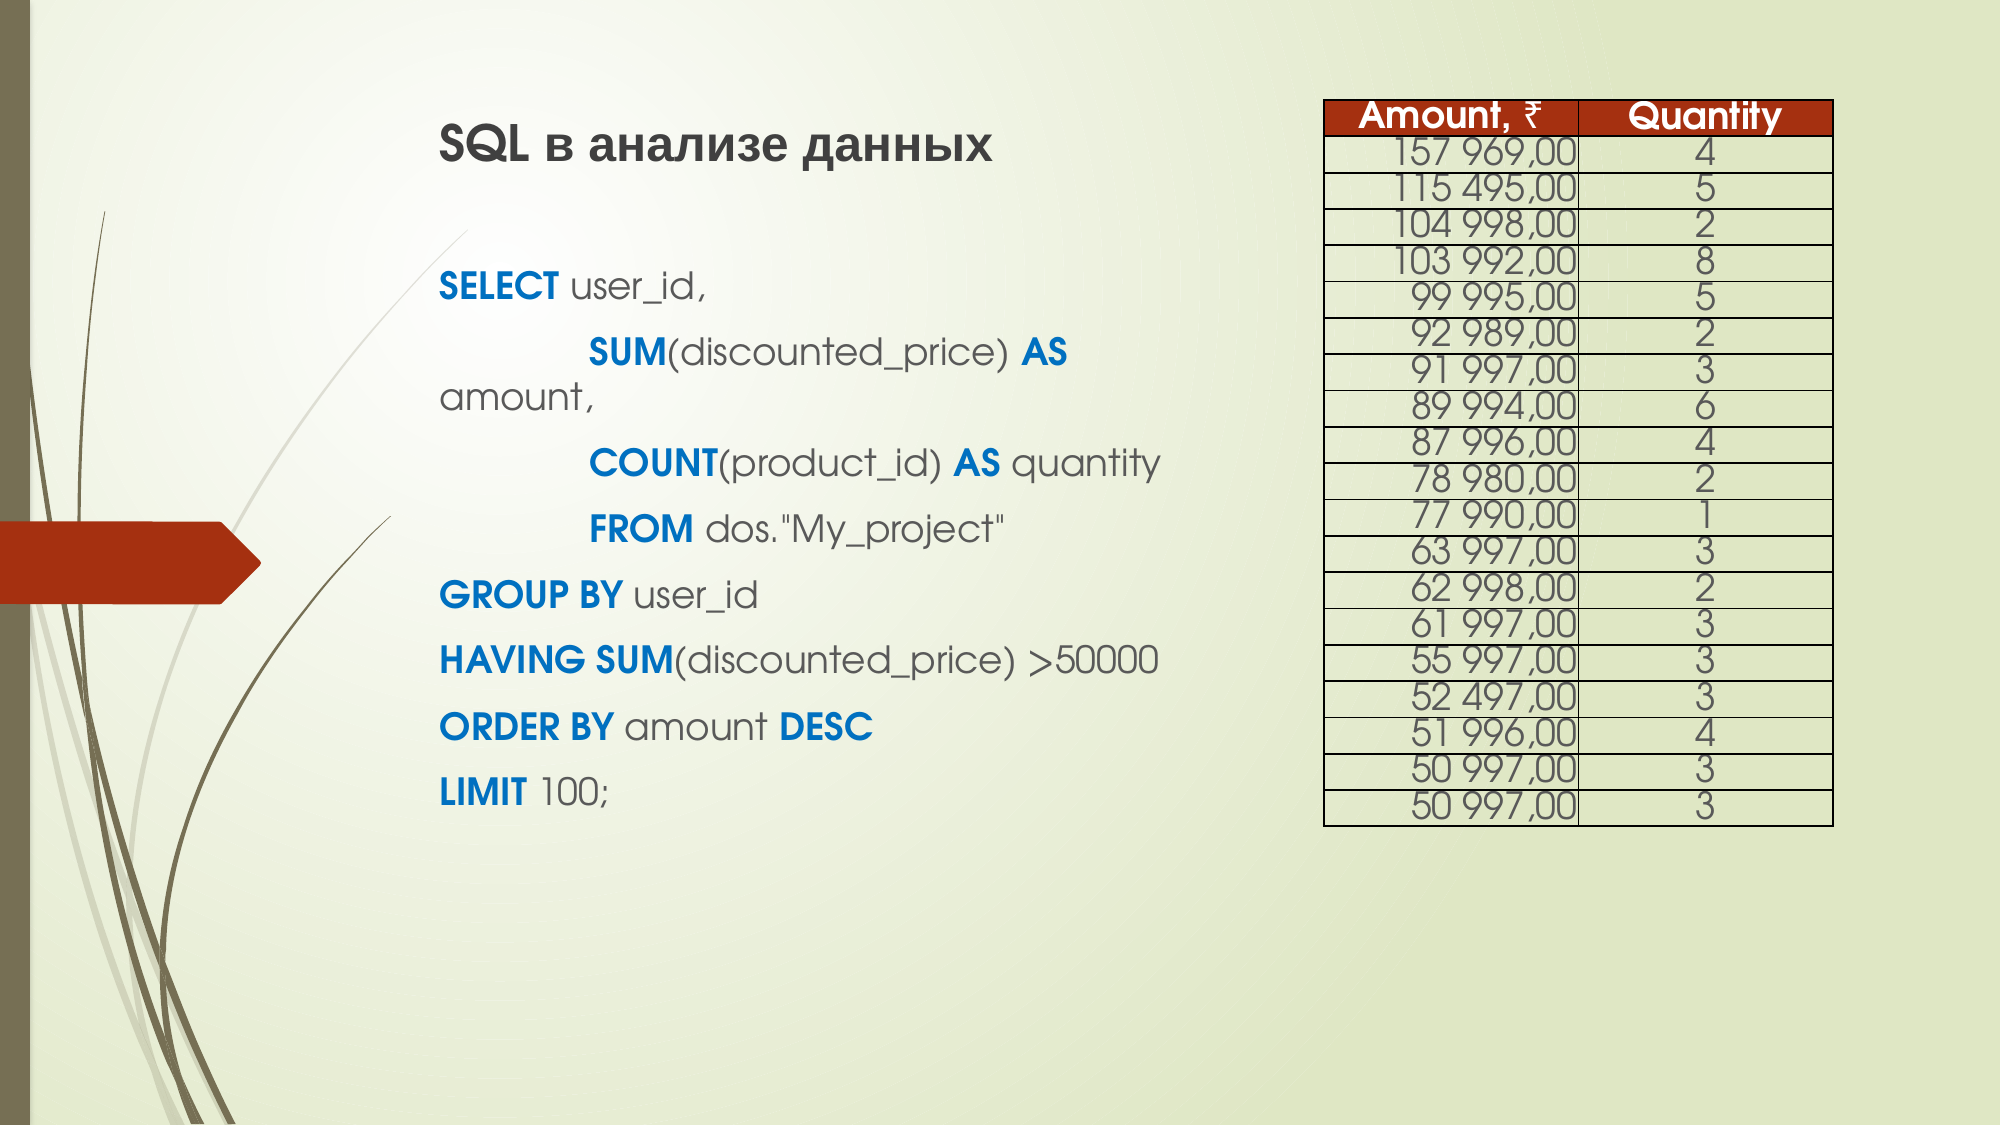

# SQL в анализе данных
| Amount, ₹ | Quantity |
| --- | --- |
| 157 969,00 | 4 |
| 115 495,00 | 5 |
| 104 998,00 | 2 |
| 103 992,00 | 8 |
| 99 995,00 | 5 |
| 92 989,00 | 2 |
| 91 997,00 | 3 |
| 89 994,00 | 6 |
| 87 996,00 | 4 |
| 78 980,00 | 2 |
| 77 990,00 | 1 |
| 63 997,00 | 3 |
| 62 998,00 | 2 |
| 61 997,00 | 3 |
| 55 997,00 | 3 |
| 52 497,00 | 3 |
| 51 996,00 | 4 |
| 50 997,00 | 3 |
| 50 997,00 | 3 |
SELECT user_id,
	SUM(discounted_price) AS amount,
	COUNT(product_id) AS quantity
	FROM dos."My_project"
GROUP BY user_id
HAVING SUM(discounted_price) >50000
ORDER BY amount DESC
LIMIT 100;